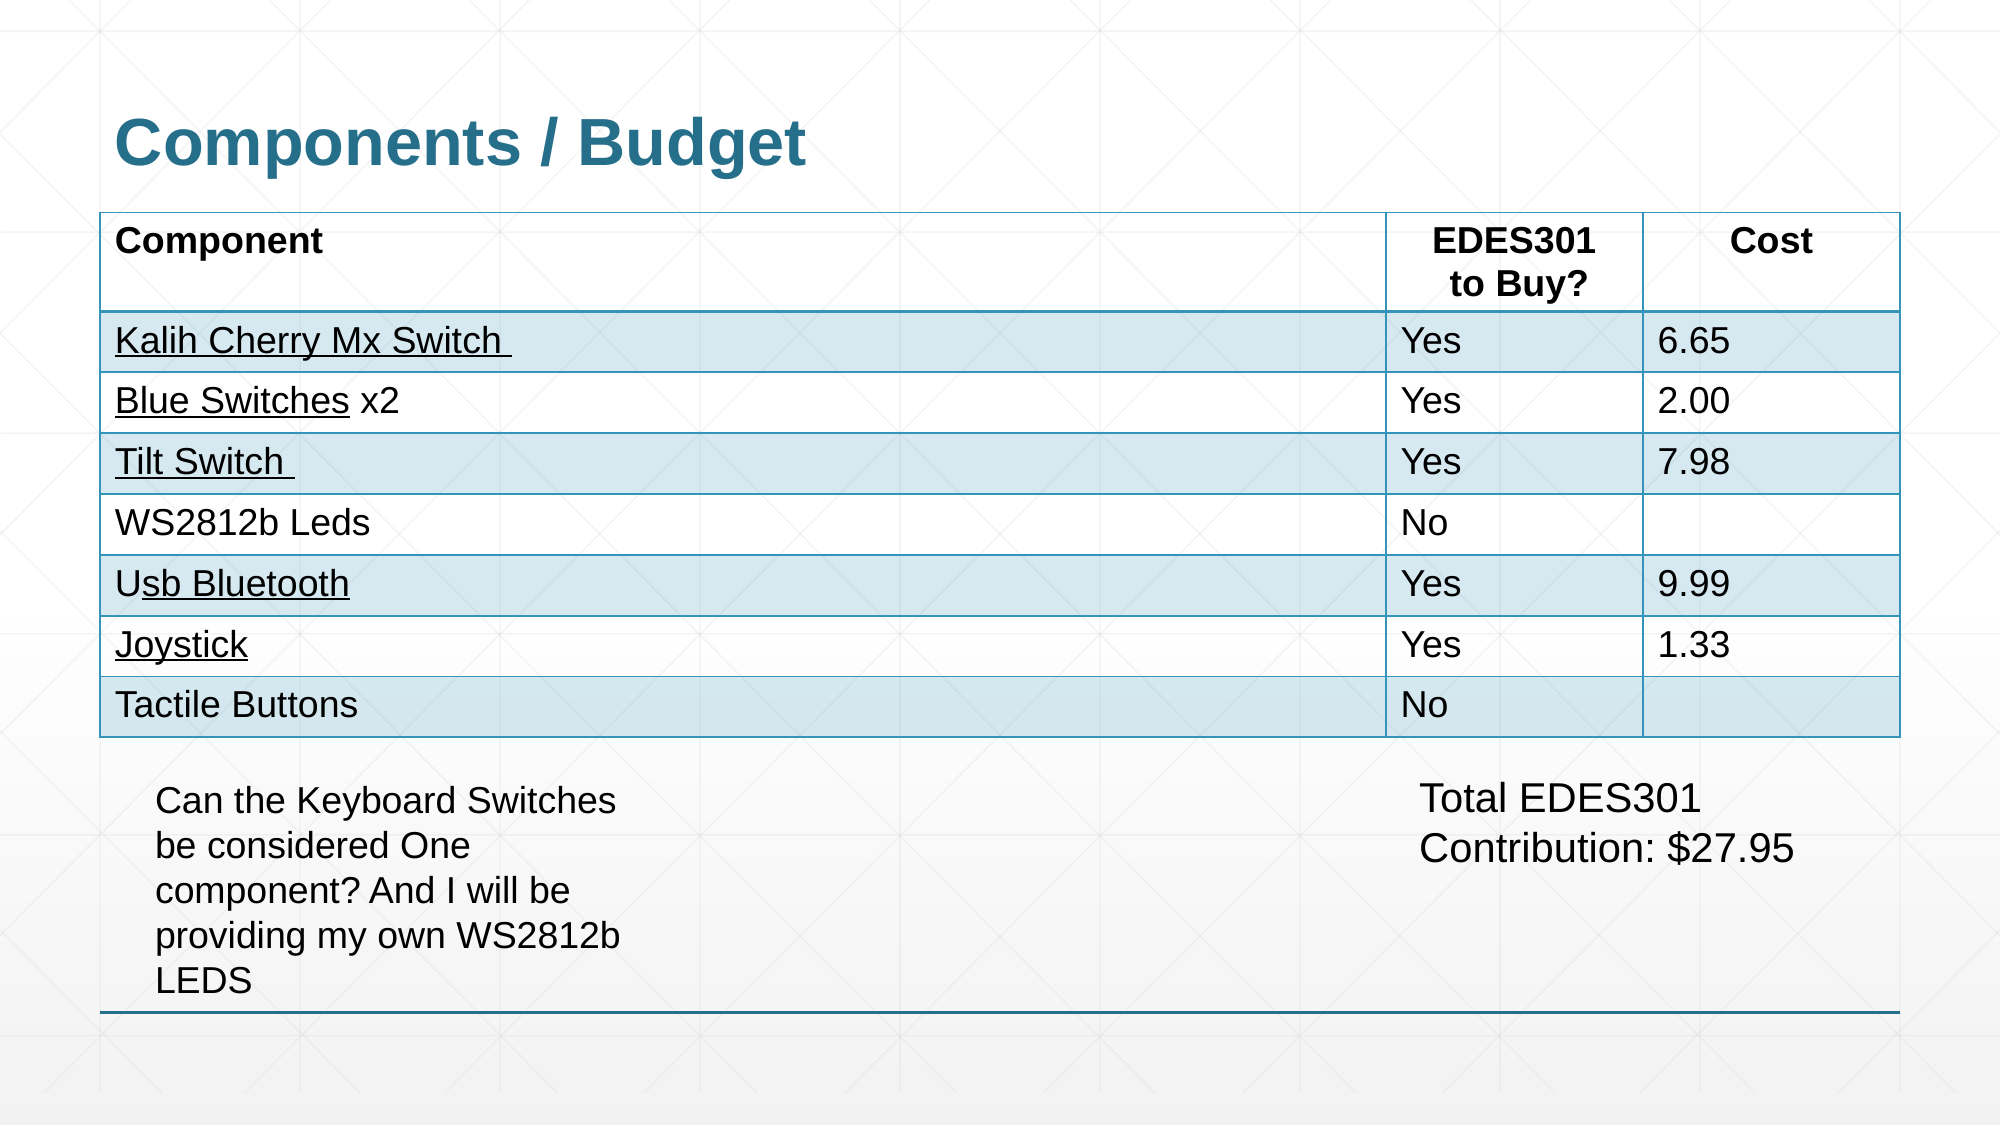

# Components / Budget
| Component | EDES301 to Buy? | Cost |
| --- | --- | --- |
| Kalih Cherry Mx Switch | Yes | 6.65 |
| Blue Switches x2 | Yes | 2.00 |
| Tilt Switch | Yes | 7.98 |
| WS2812b Leds | No |  |
| Usb Bluetooth | Yes | 9.99 |
| Joystick | Yes | 1.33 |
| Tactile Buttons | No |  |
Total EDES301 Contribution: $27.95
Can the Keyboard Switches be considered One component? And I will be providing my own WS2812b LEDS